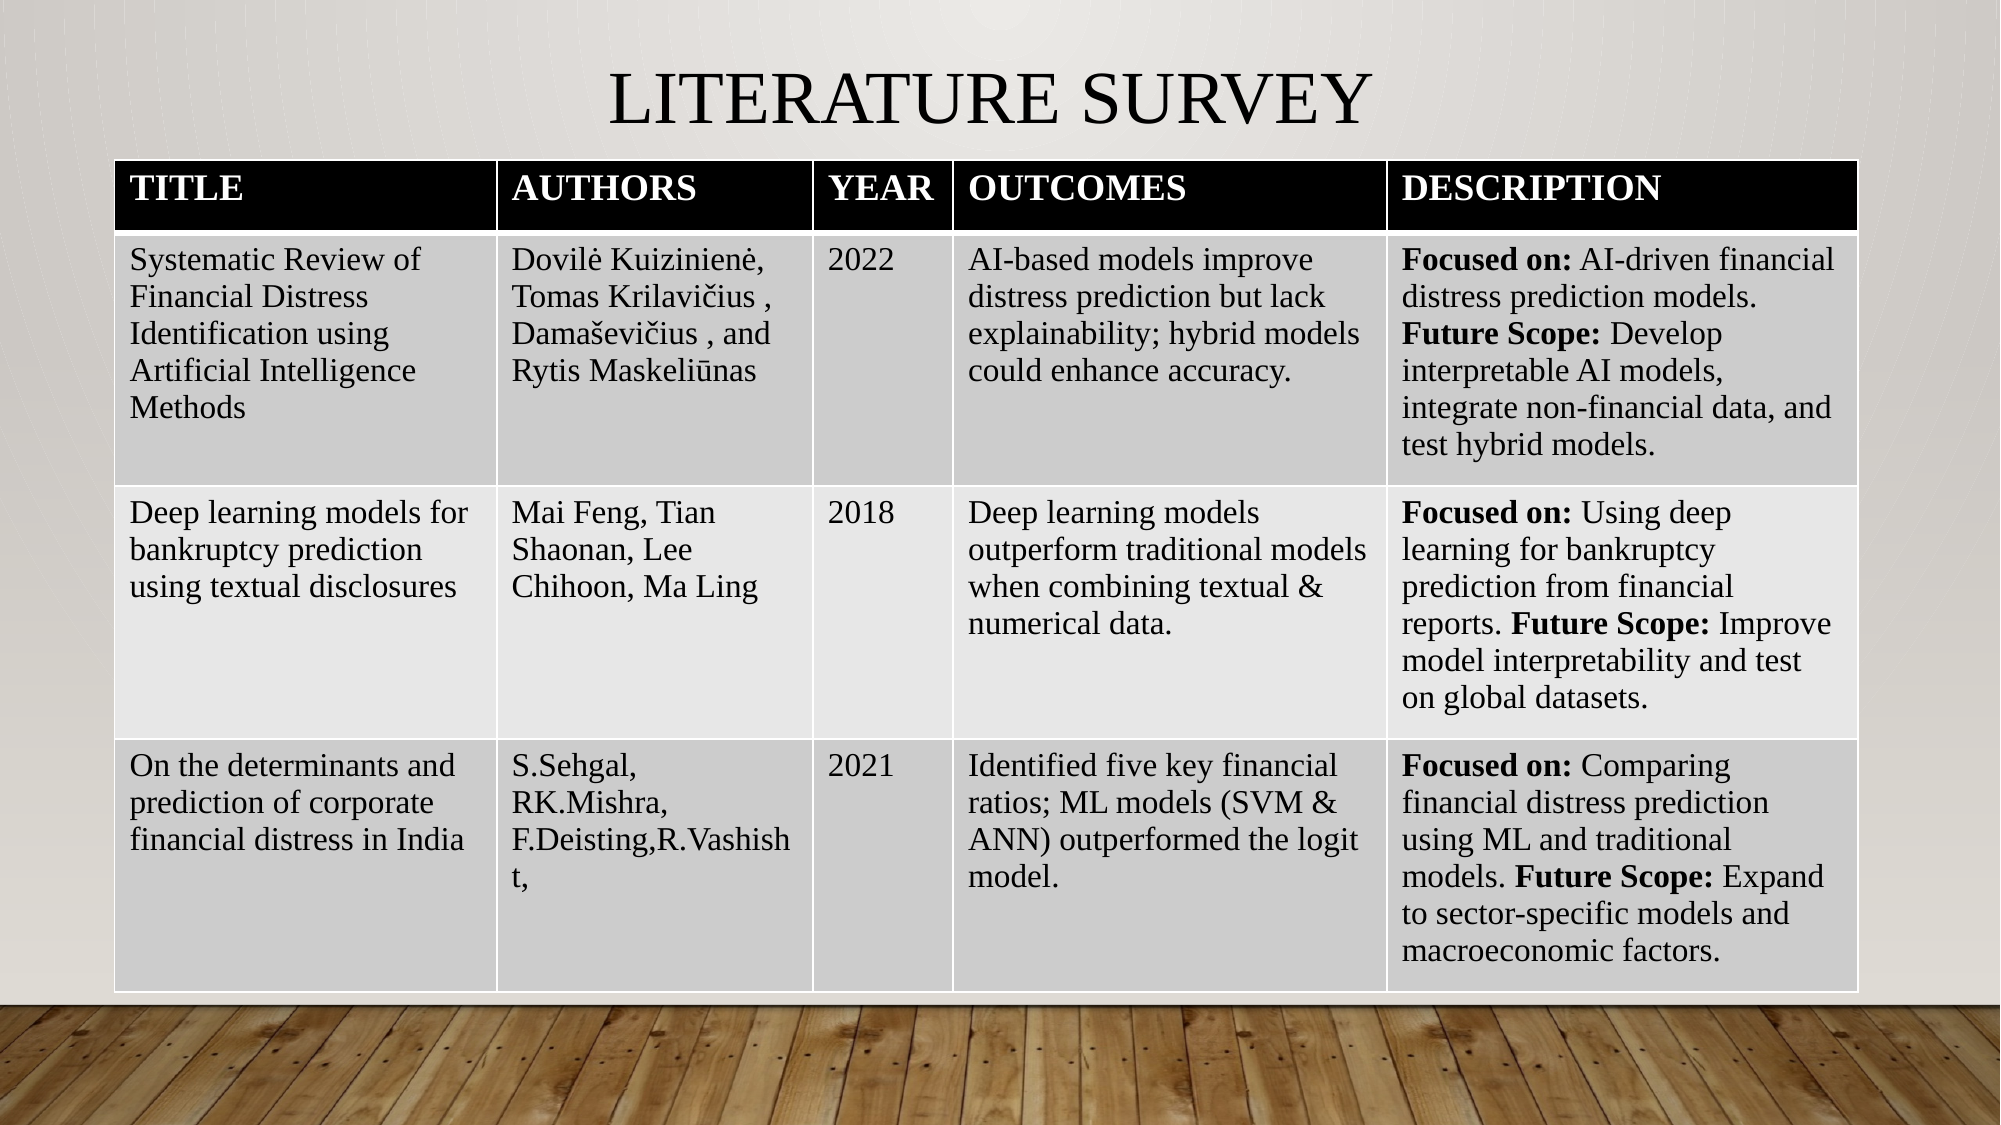

Literature Survey
| TITLE | AUTHORS | YEAR | OUTCOMES | DESCRIPTION |
| --- | --- | --- | --- | --- |
| Systematic Review of Financial Distress Identification using Artificial Intelligence Methods | Dovilė Kuizinienė, Tomas Krilavičius , Damaševičius , and Rytis Maskeliūnas | 2022 | AI-based models improve distress prediction but lack explainability; hybrid models could enhance accuracy. | Focused on: AI-driven financial distress prediction models. Future Scope: Develop interpretable AI models, integrate non-financial data, and test hybrid models. |
| Deep learning models for bankruptcy prediction using textual disclosures | Mai Feng, Tian Shaonan, Lee Chihoon, Ma Ling | 2018 | Deep learning models outperform traditional models when combining textual & numerical data. | Focused on: Using deep learning for bankruptcy prediction from financial reports. Future Scope: Improve model interpretability and test on global datasets. |
| On the determinants and prediction of corporate financial distress in India | S.Sehgal, RK.Mishra, F.Deisting,R.Vashisht, | 2021 | Identified five key financial ratios; ML models (SVM & ANN) outperformed the logit model. | Focused on: Comparing financial distress prediction using ML and traditional models. Future Scope: Expand to sector-specific models and macroeconomic factors. |